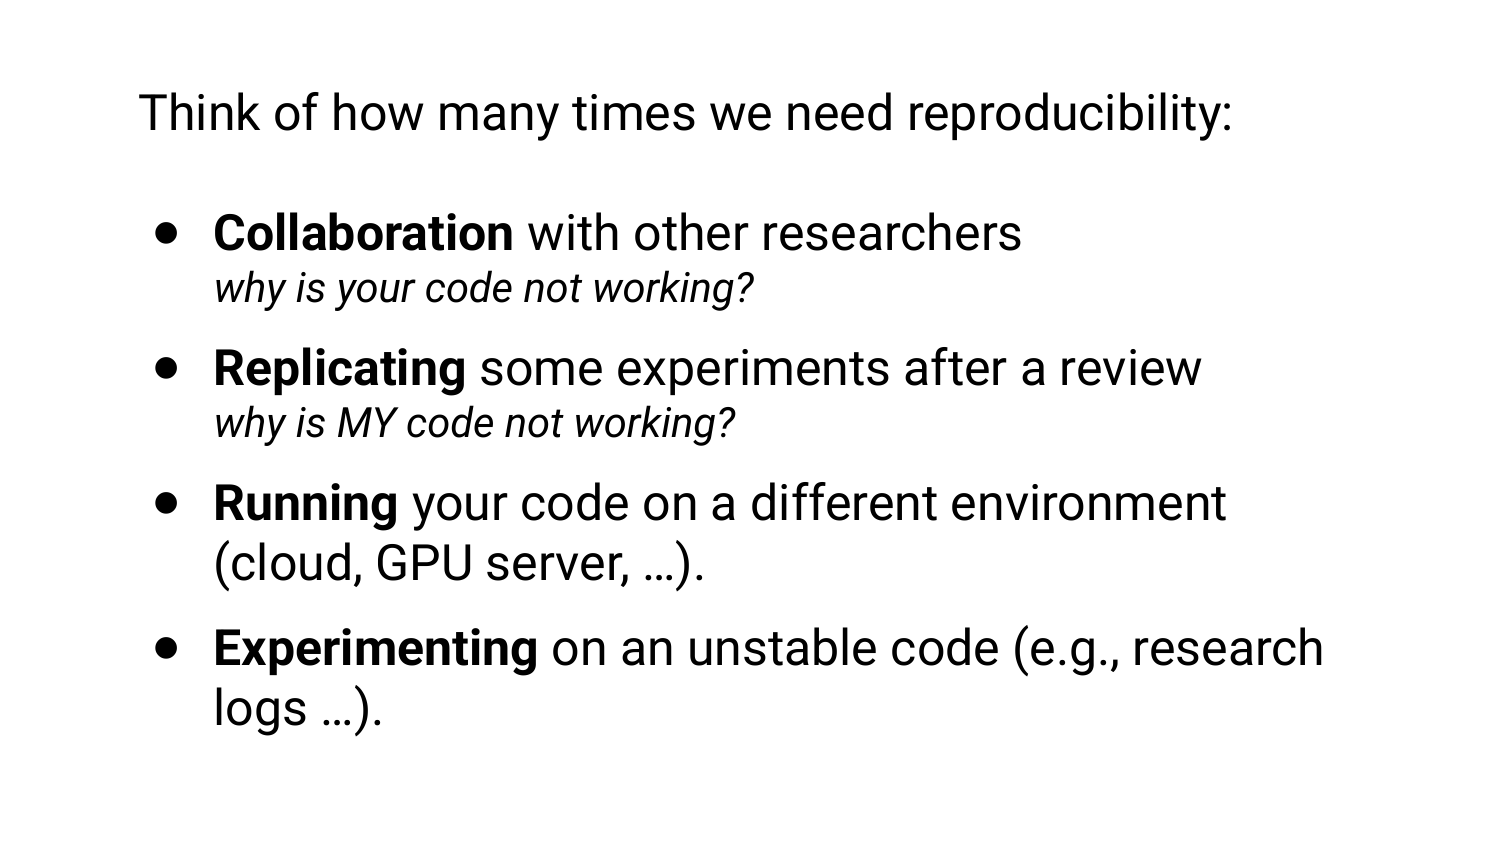

Think of how many times we need reproducibility:

Collaboration with other researchers
why is your code not working?

Replicating some experiments after a review
why is MY code not working?

Running your code on a different environment (cloud, GPU server, …).

Experimenting on an unstable code (e.g., research logs …).